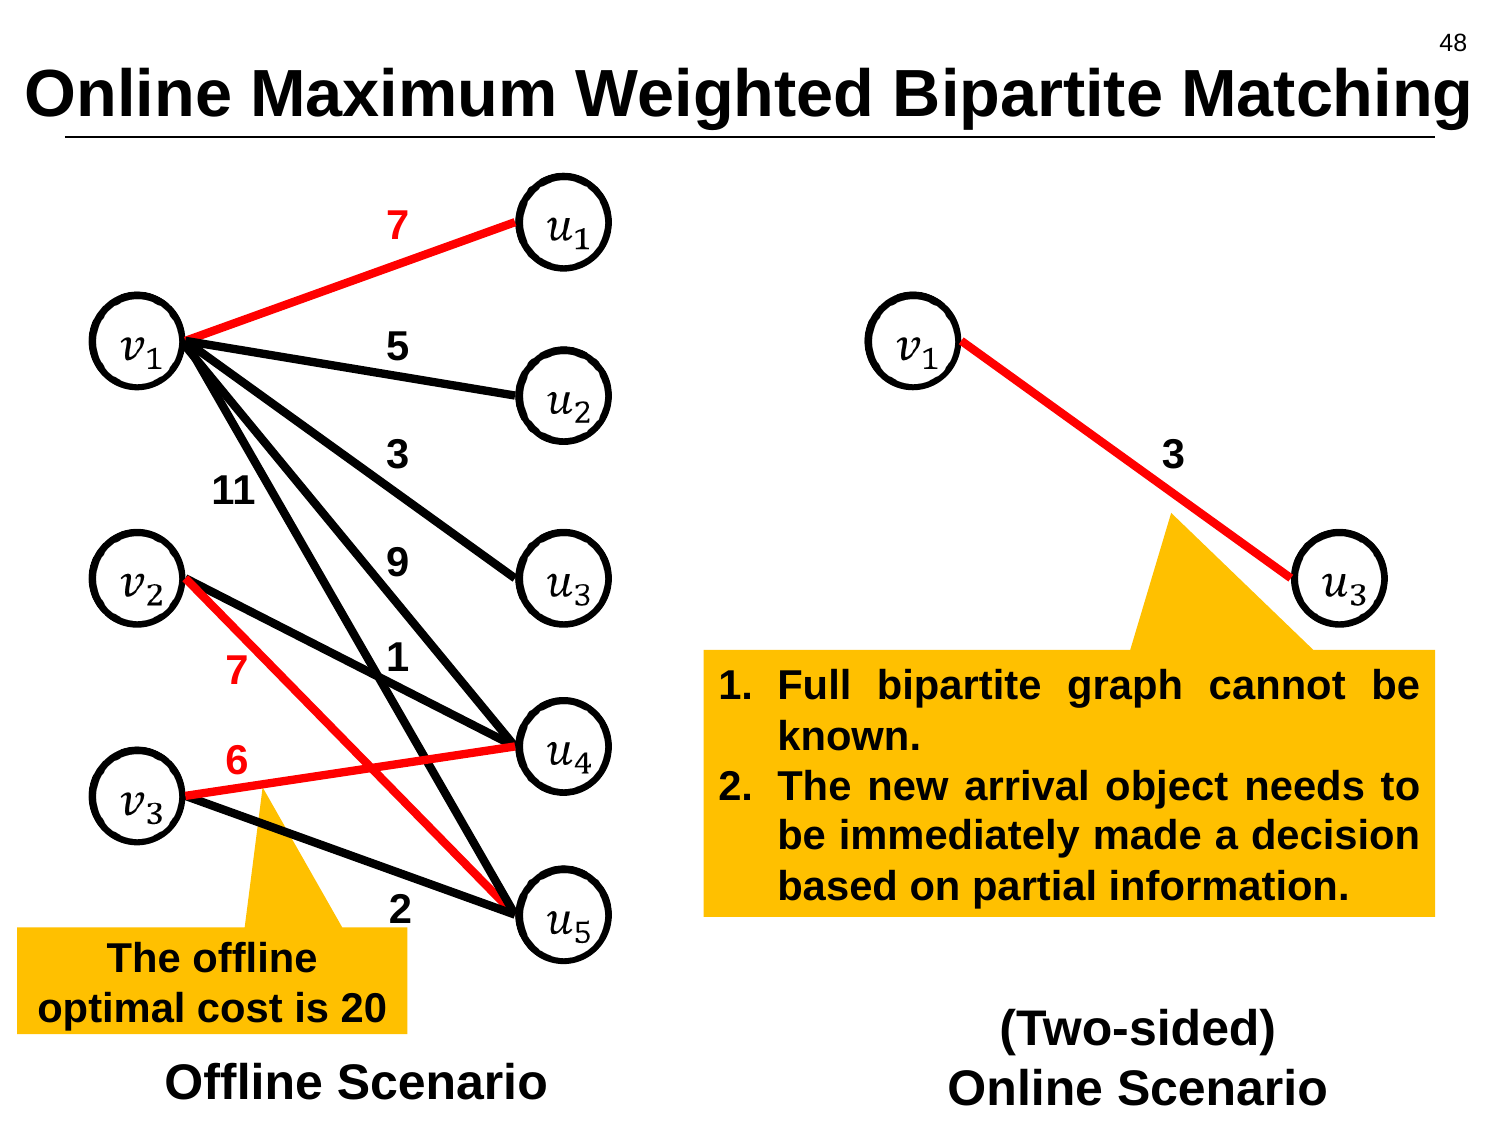

# Online Maximum Weighted Bipartite Matching
48

7

5

3
3
11
9

1
7
Full bipartite graph cannot be known.
The new arrival object needs to be immediately made a decision based on partial information.

6

2
The offline optimal cost is 20
(Two-sided)
Online Scenario
Offline Scenario